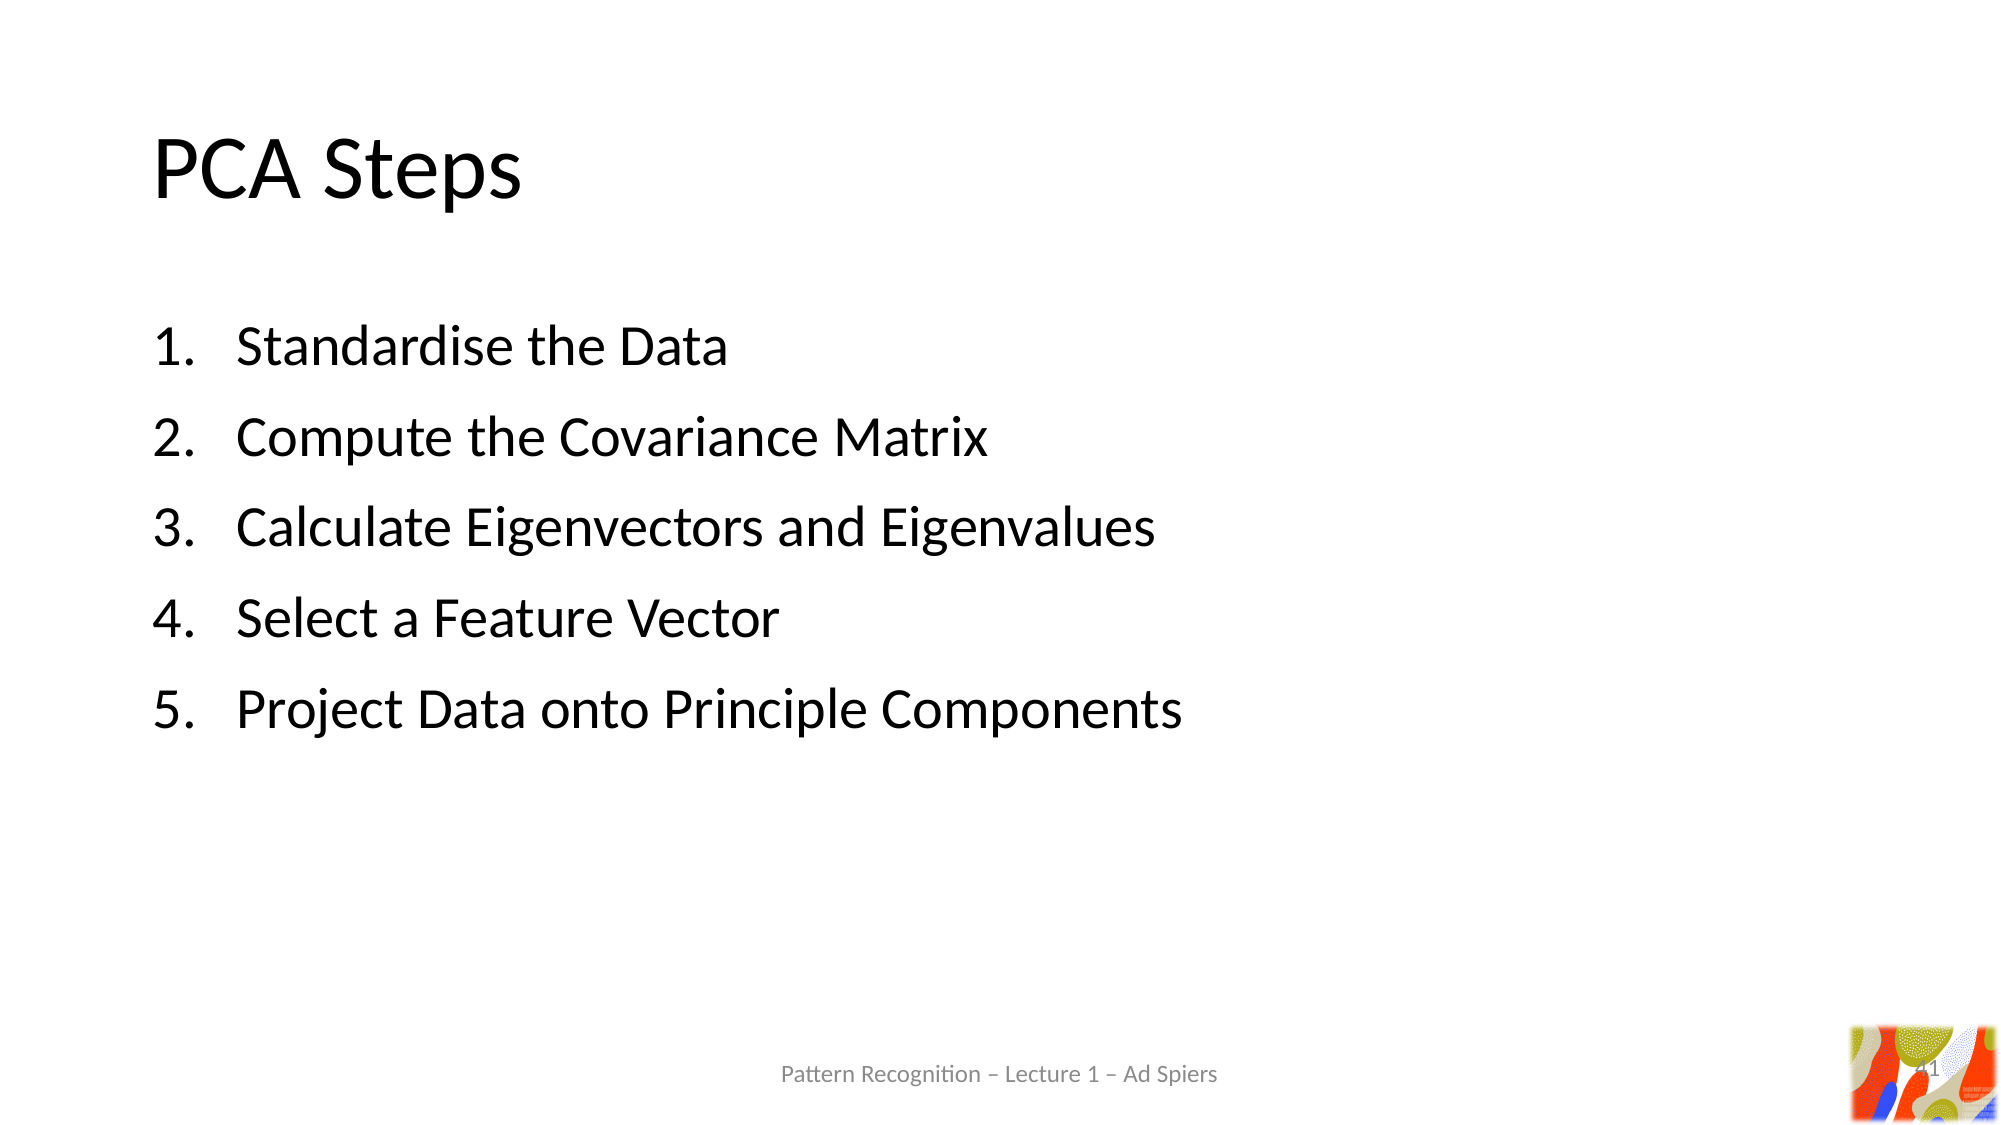

# PCA Steps
Standardise the Data
Compute the Covariance Matrix
Calculate Eigenvectors and Eigenvalues
Select a Feature Vector
Project Data onto Principle Components

41
Pattern Recognition – Lecture 1 – Ad Spiers